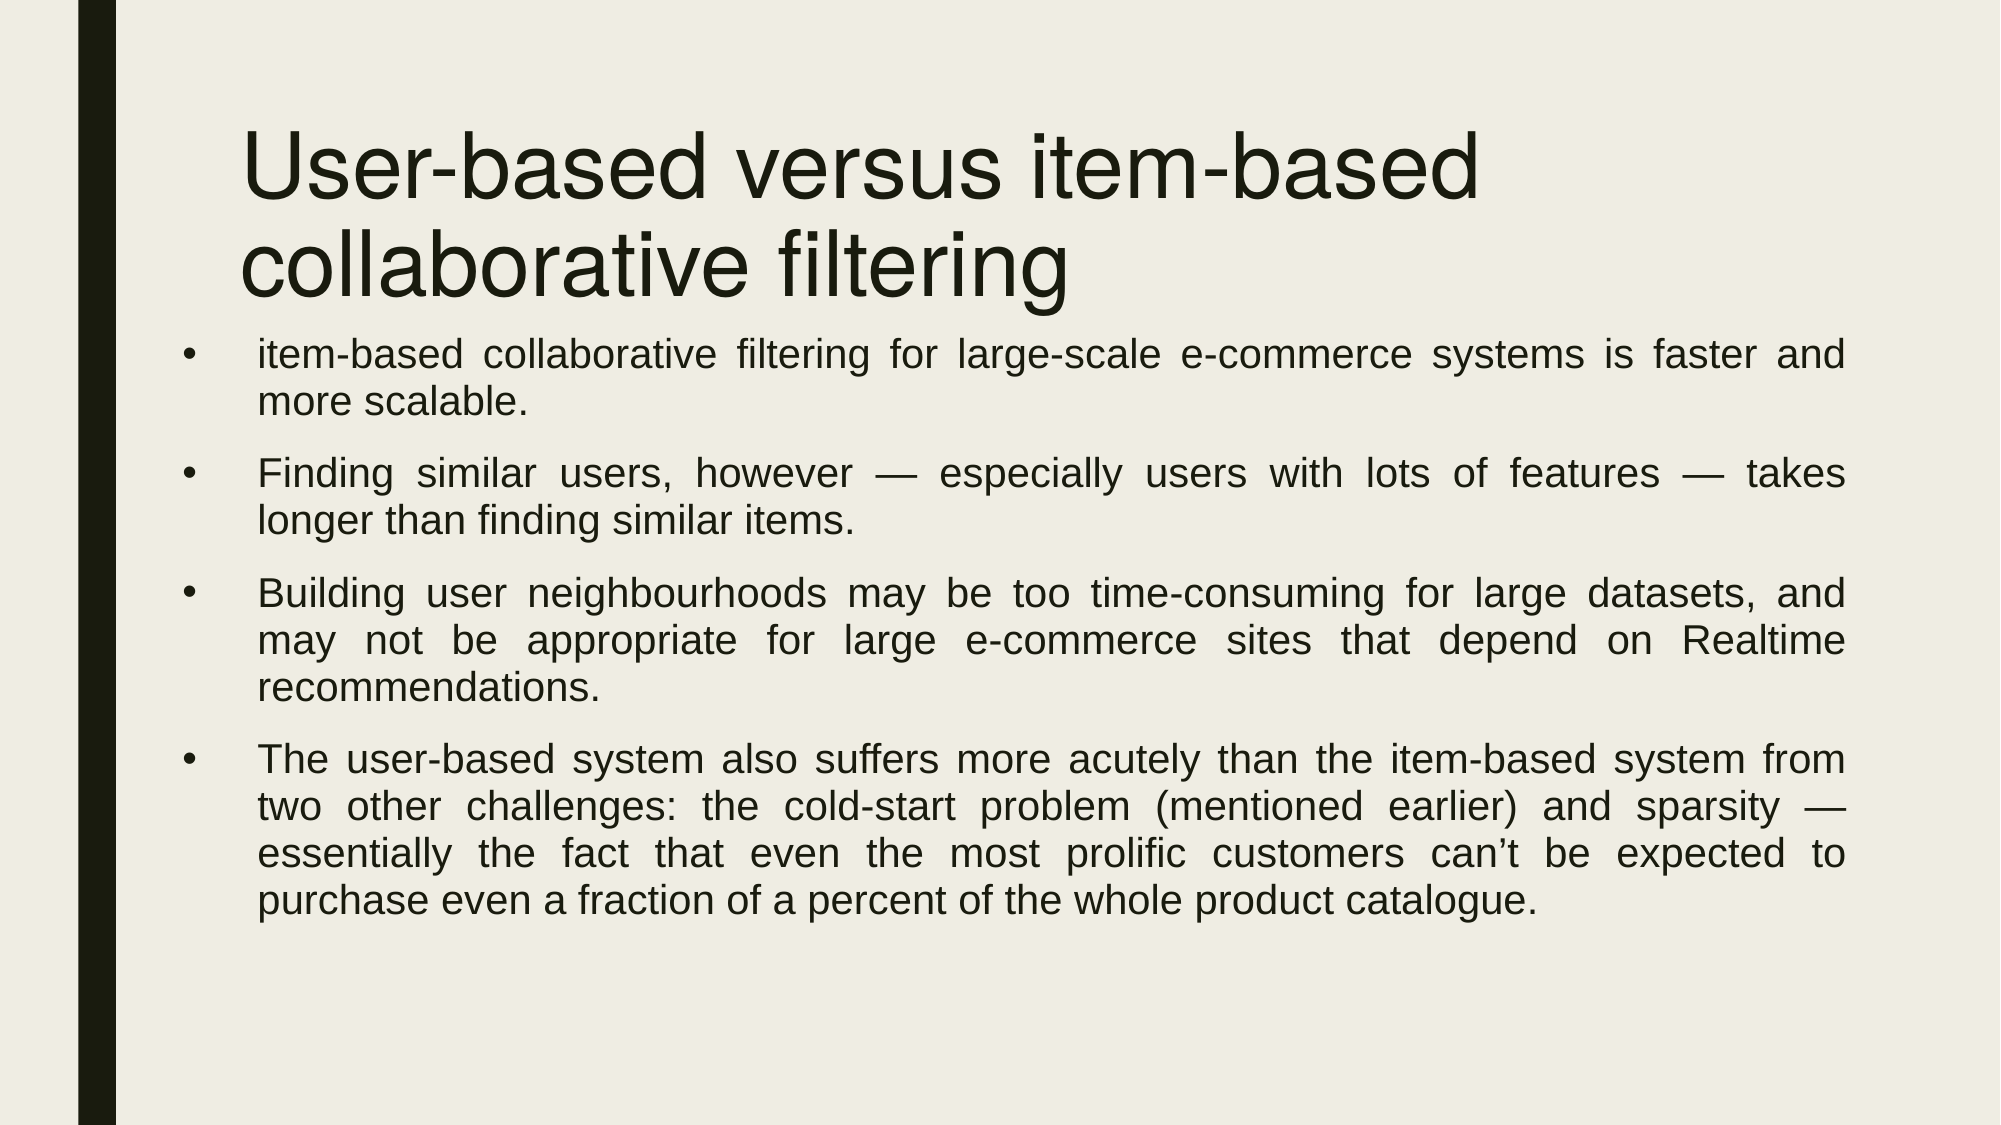

# User-based versus item-based collaborative filtering
item-based collaborative filtering for large-scale e-commerce systems is faster and more scalable.
Finding similar users, however — especially users with lots of features — takes longer than finding similar items.
Building user neighbourhoods may be too time-consuming for large datasets, and may not be appropriate for large e-commerce sites that depend on Realtime recommendations.
The user-based system also suffers more acutely than the item-based system from two other challenges: the cold-start problem (mentioned earlier) and sparsity — essentially the fact that even the most prolific customers can’t be expected to purchase even a fraction of a percent of the whole product catalogue.